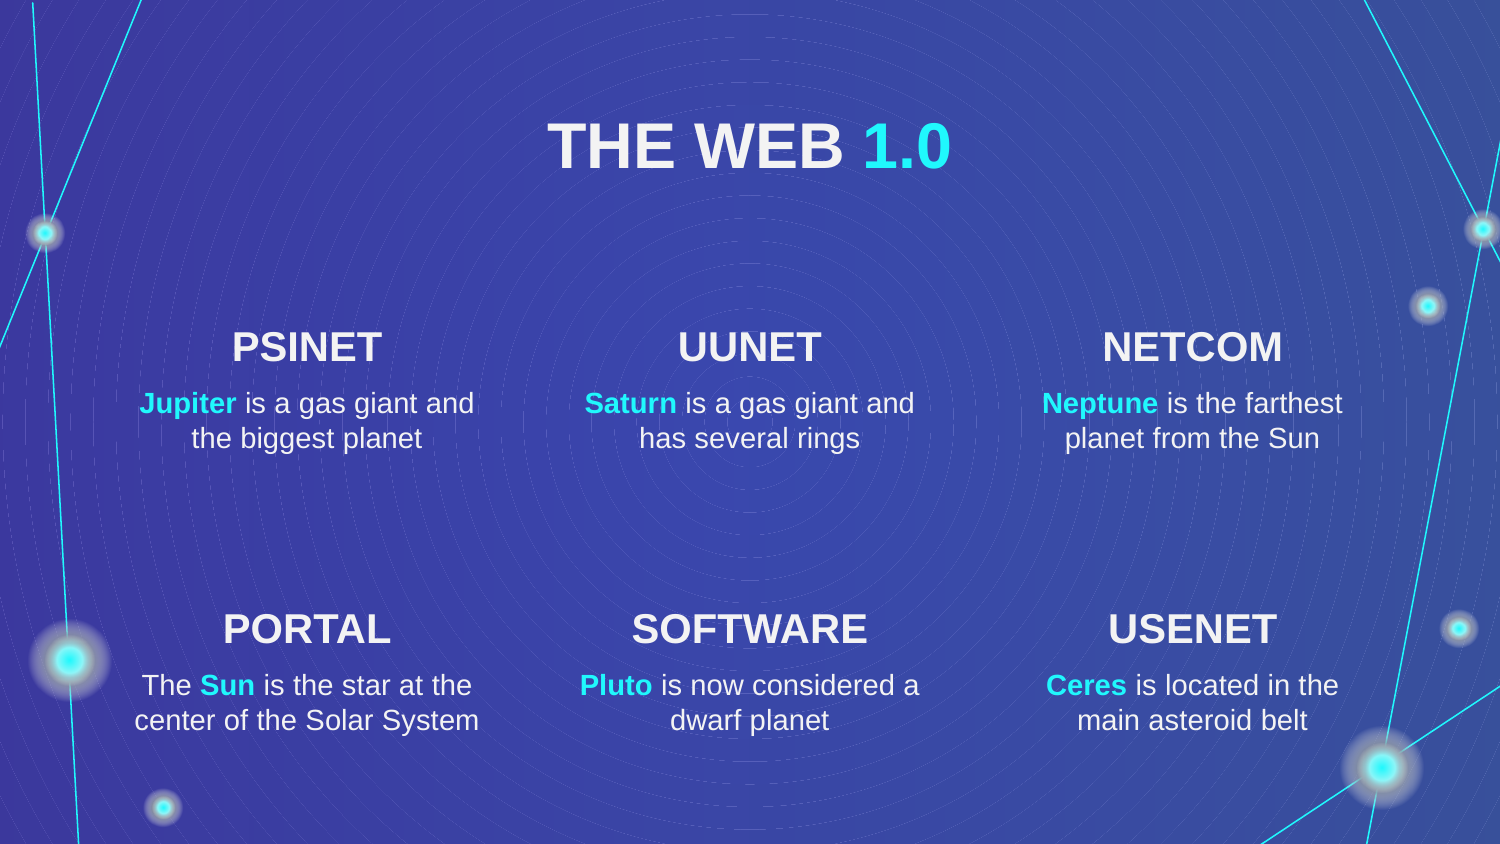

THE WEB 1.0
# PSINET
UUNET
NETCOM
Jupiter is a gas giant and the biggest planet
Saturn is a gas giant and has several rings
Neptune is the farthest planet from the Sun
PORTAL
SOFTWARE
USENET
The Sun is the star at the center of the Solar System
Pluto is now considered a dwarf planet
Ceres is located in the main asteroid belt